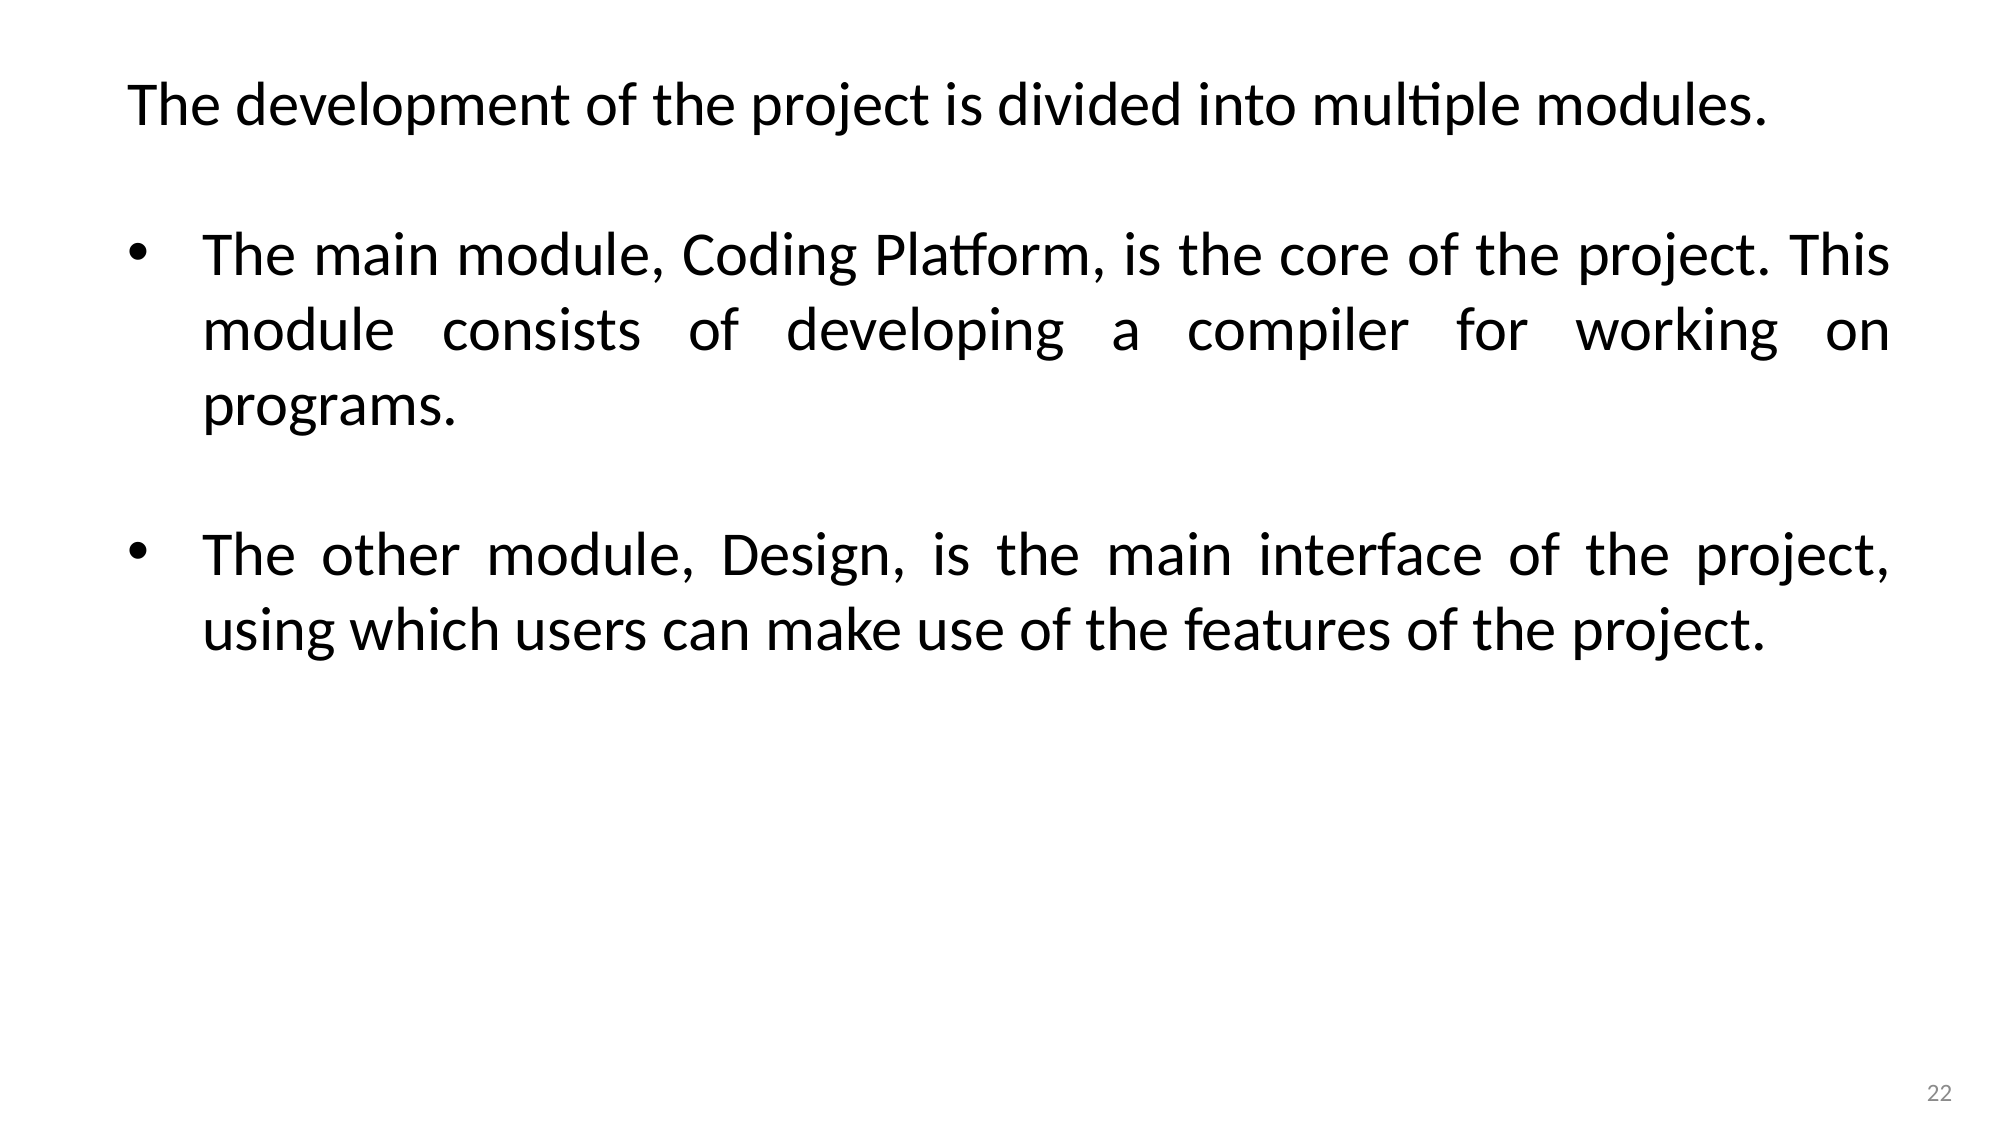

The development of the project is divided into multiple modules.

The main module, Coding Platform, is the core of the project. This module consists of developing a compiler for working on programs.

The other module, Design, is the main interface of the project, using which users can make use of the features of the project.
22